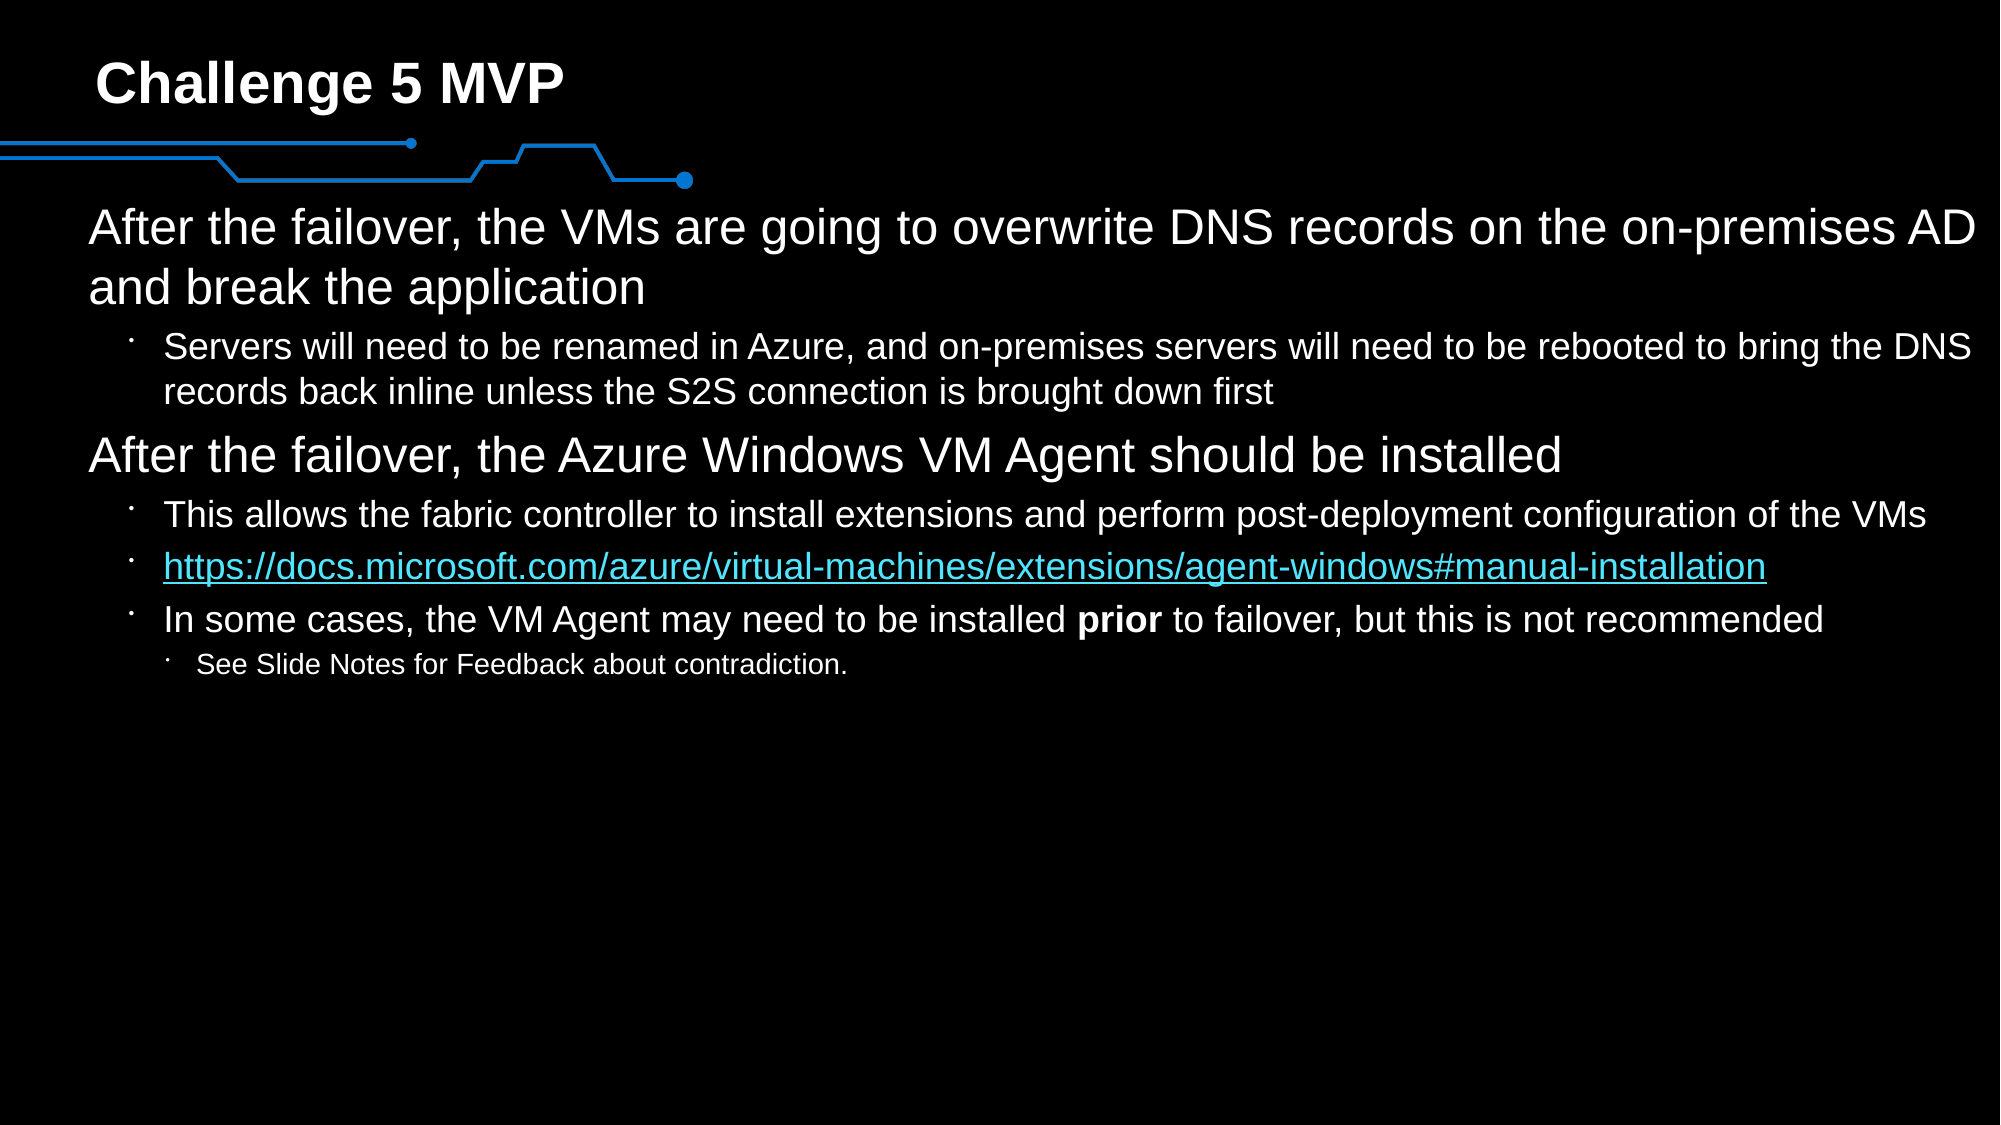

# Challenge 5 MVP
After the failover, the VMs are going to overwrite DNS records on the on-premises AD and break the application
Servers will need to be renamed in Azure, and on-premises servers will need to be rebooted to bring the DNS records back inline unless the S2S connection is brought down first
After the failover, the Azure Windows VM Agent should be installed
This allows the fabric controller to install extensions and perform post-deployment configuration of the VMs
https://docs.microsoft.com/azure/virtual-machines/extensions/agent-windows#manual-installation
In some cases, the VM Agent may need to be installed prior to failover, but this is not recommended
See Slide Notes for Feedback about contradiction.